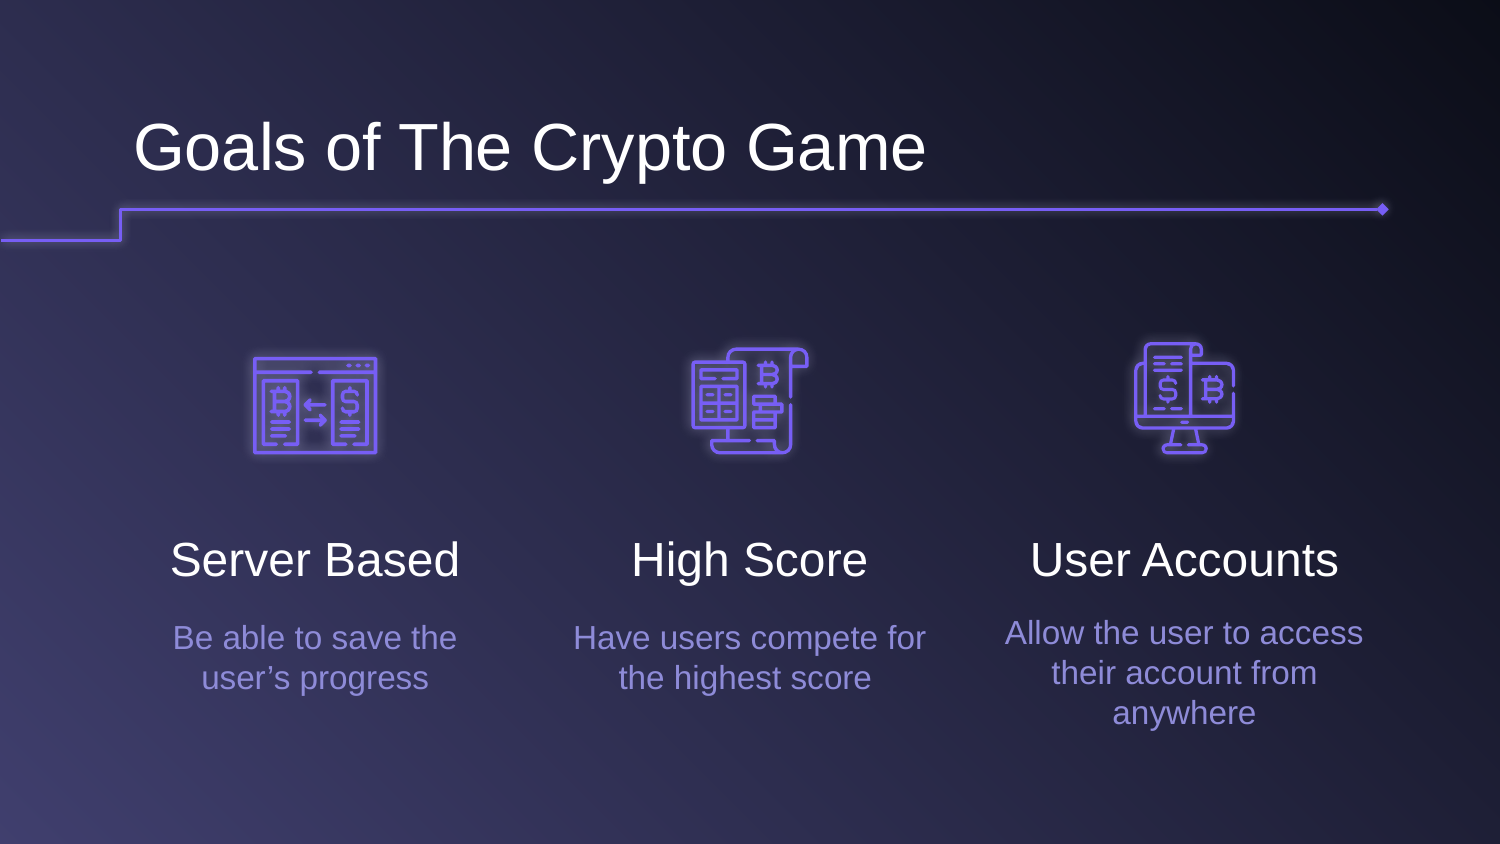

# Goals of The Crypto Game

Server Based
High Score
User Accounts
Be able to save the user’s progress
Have users compete for the highest score
Allow the user to access their account from anywhere